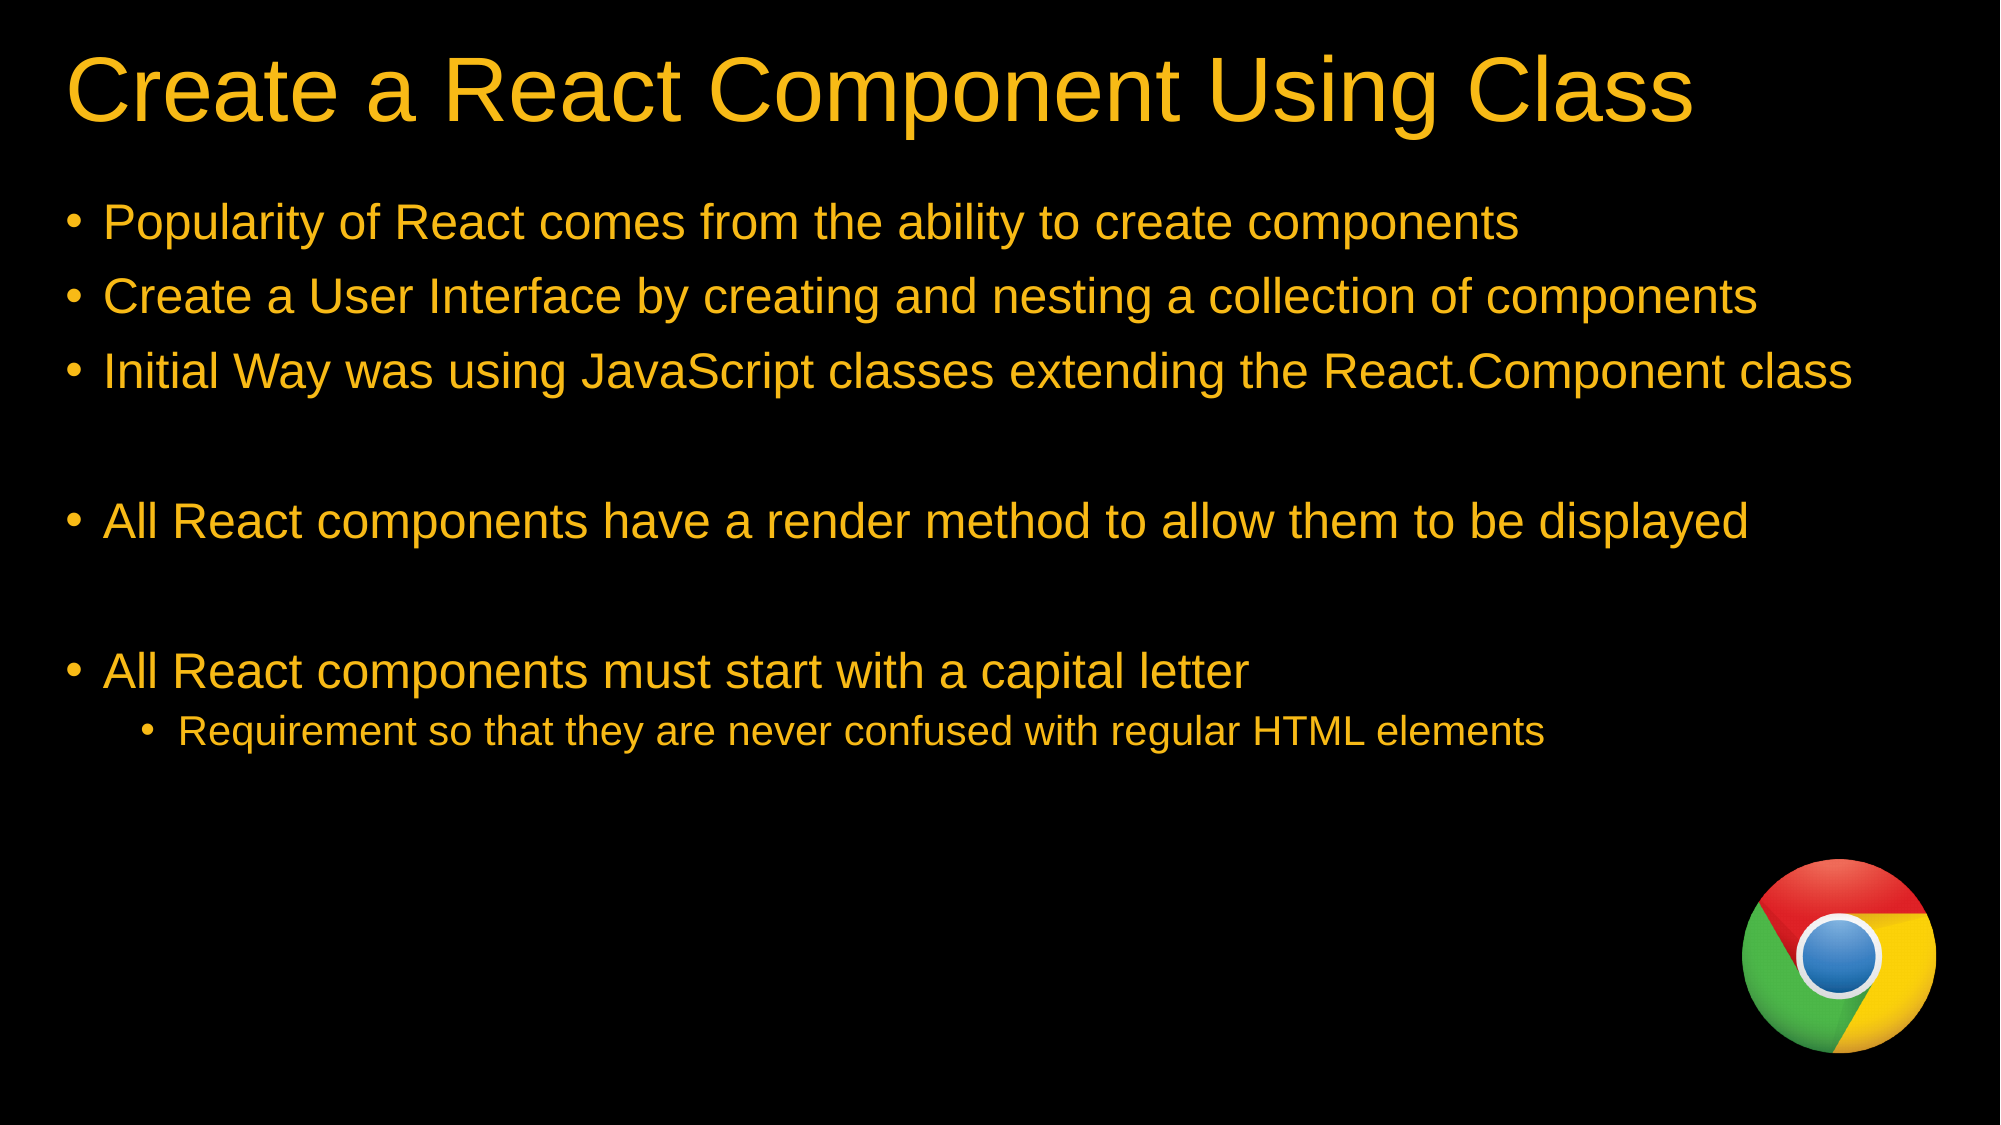

# Create a React Component Using Class
Popularity of React comes from the ability to create components
Create a User Interface by creating and nesting a collection of components
Initial Way was using JavaScript classes extending the React.Component class

All React components have a render method to allow them to be displayed

All React components must start with a capital letter
Requirement so that they are never confused with regular HTML elements